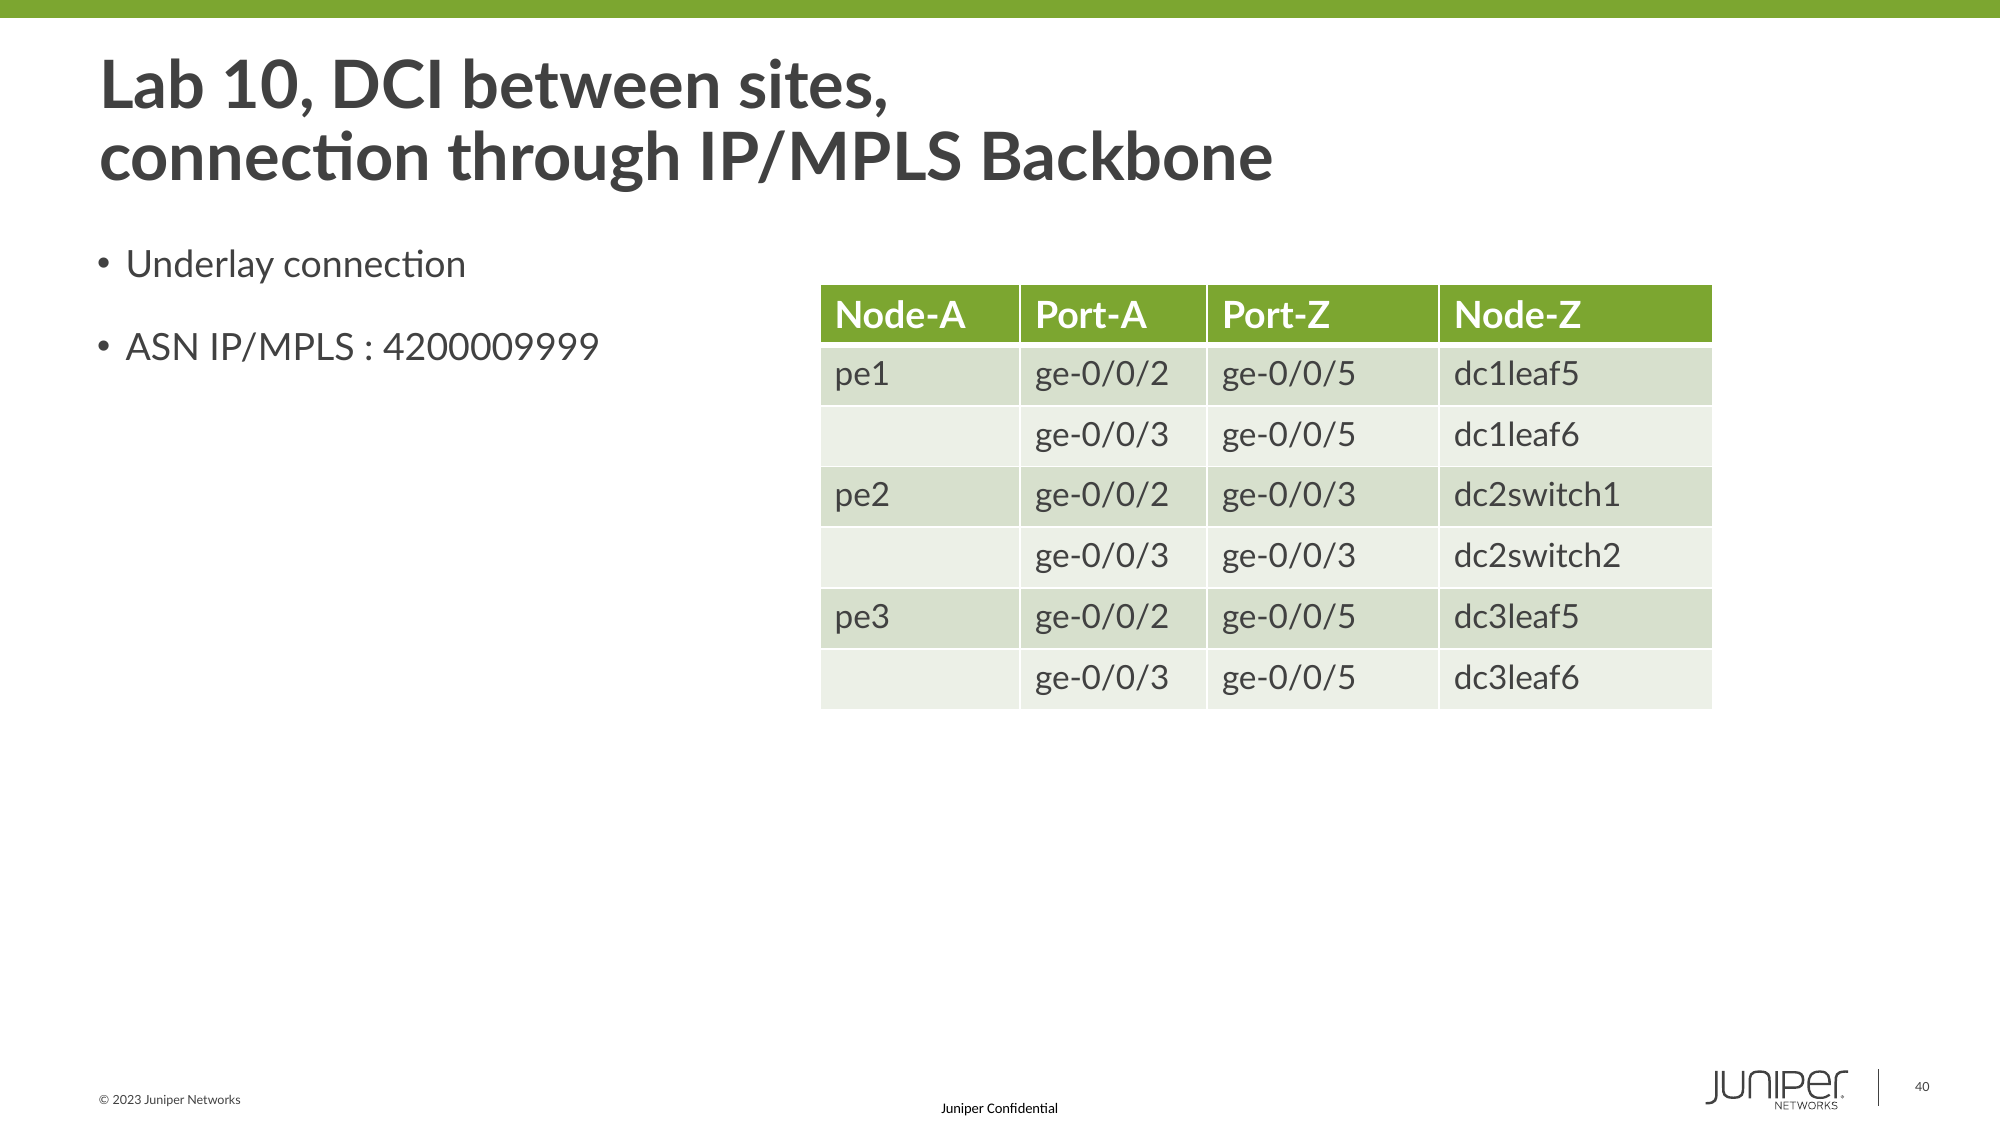

# Lab 10, DCI between sites, connection through IP/MPLS Backbone
Underlay connection
ASN IP/MPLS : 4200009999
| Node-A | Port-A | Port-Z | Node-Z |
| --- | --- | --- | --- |
| pe1 | ge-0/0/2 | ge-0/0/5 | dc1leaf5 |
|  | ge-0/0/3 | ge-0/0/5 | dc1leaf6 |
| pe2 | ge-0/0/2 | ge-0/0/3 | dc2switch1 |
|  | ge-0/0/3 | ge-0/0/3 | dc2switch2 |
| pe3 | ge-0/0/2 | ge-0/0/5 | dc3leaf5 |
|  | ge-0/0/3 | ge-0/0/5 | dc3leaf6 |